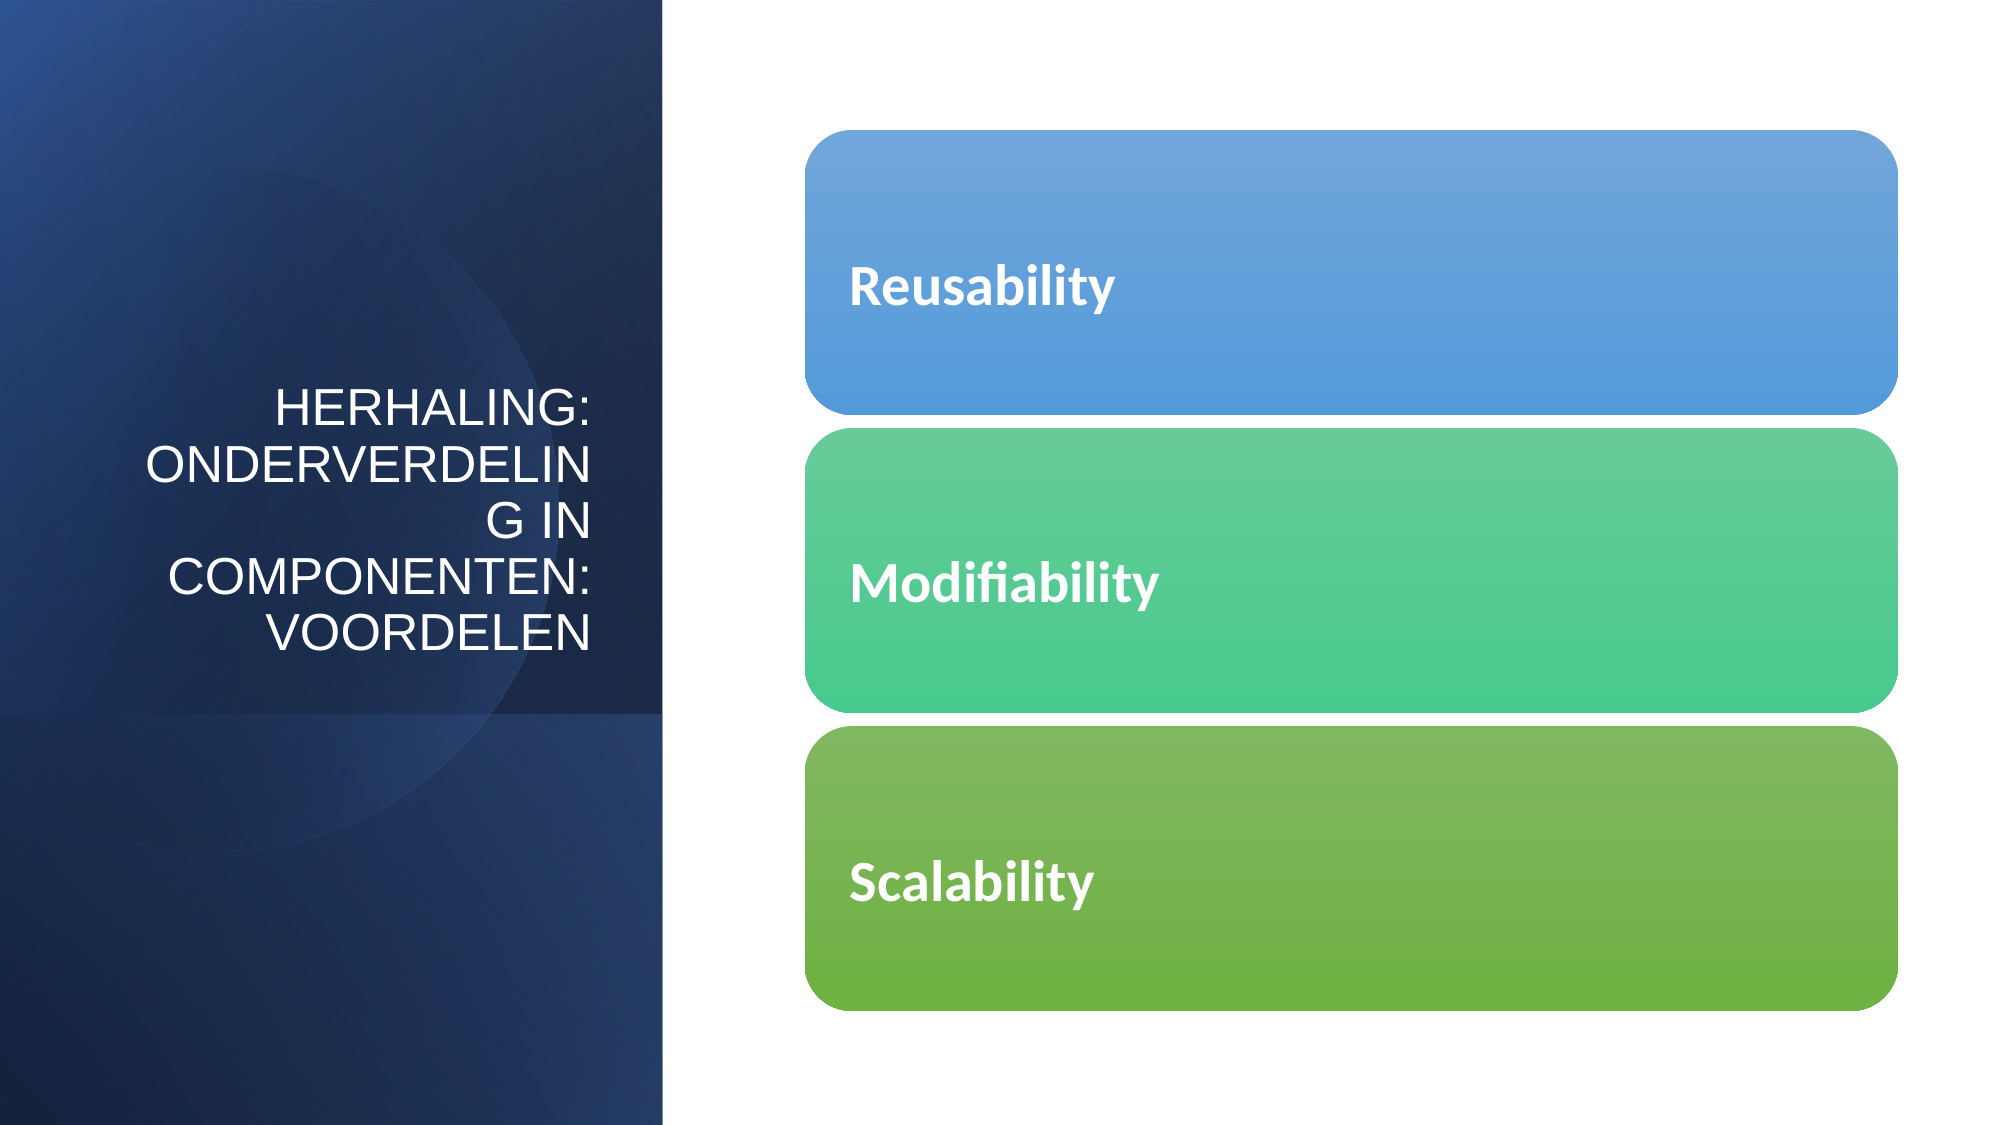

Reusability

Modifiability

Scalability

# Herhaling: onderverdeling in Componenten: voordelen